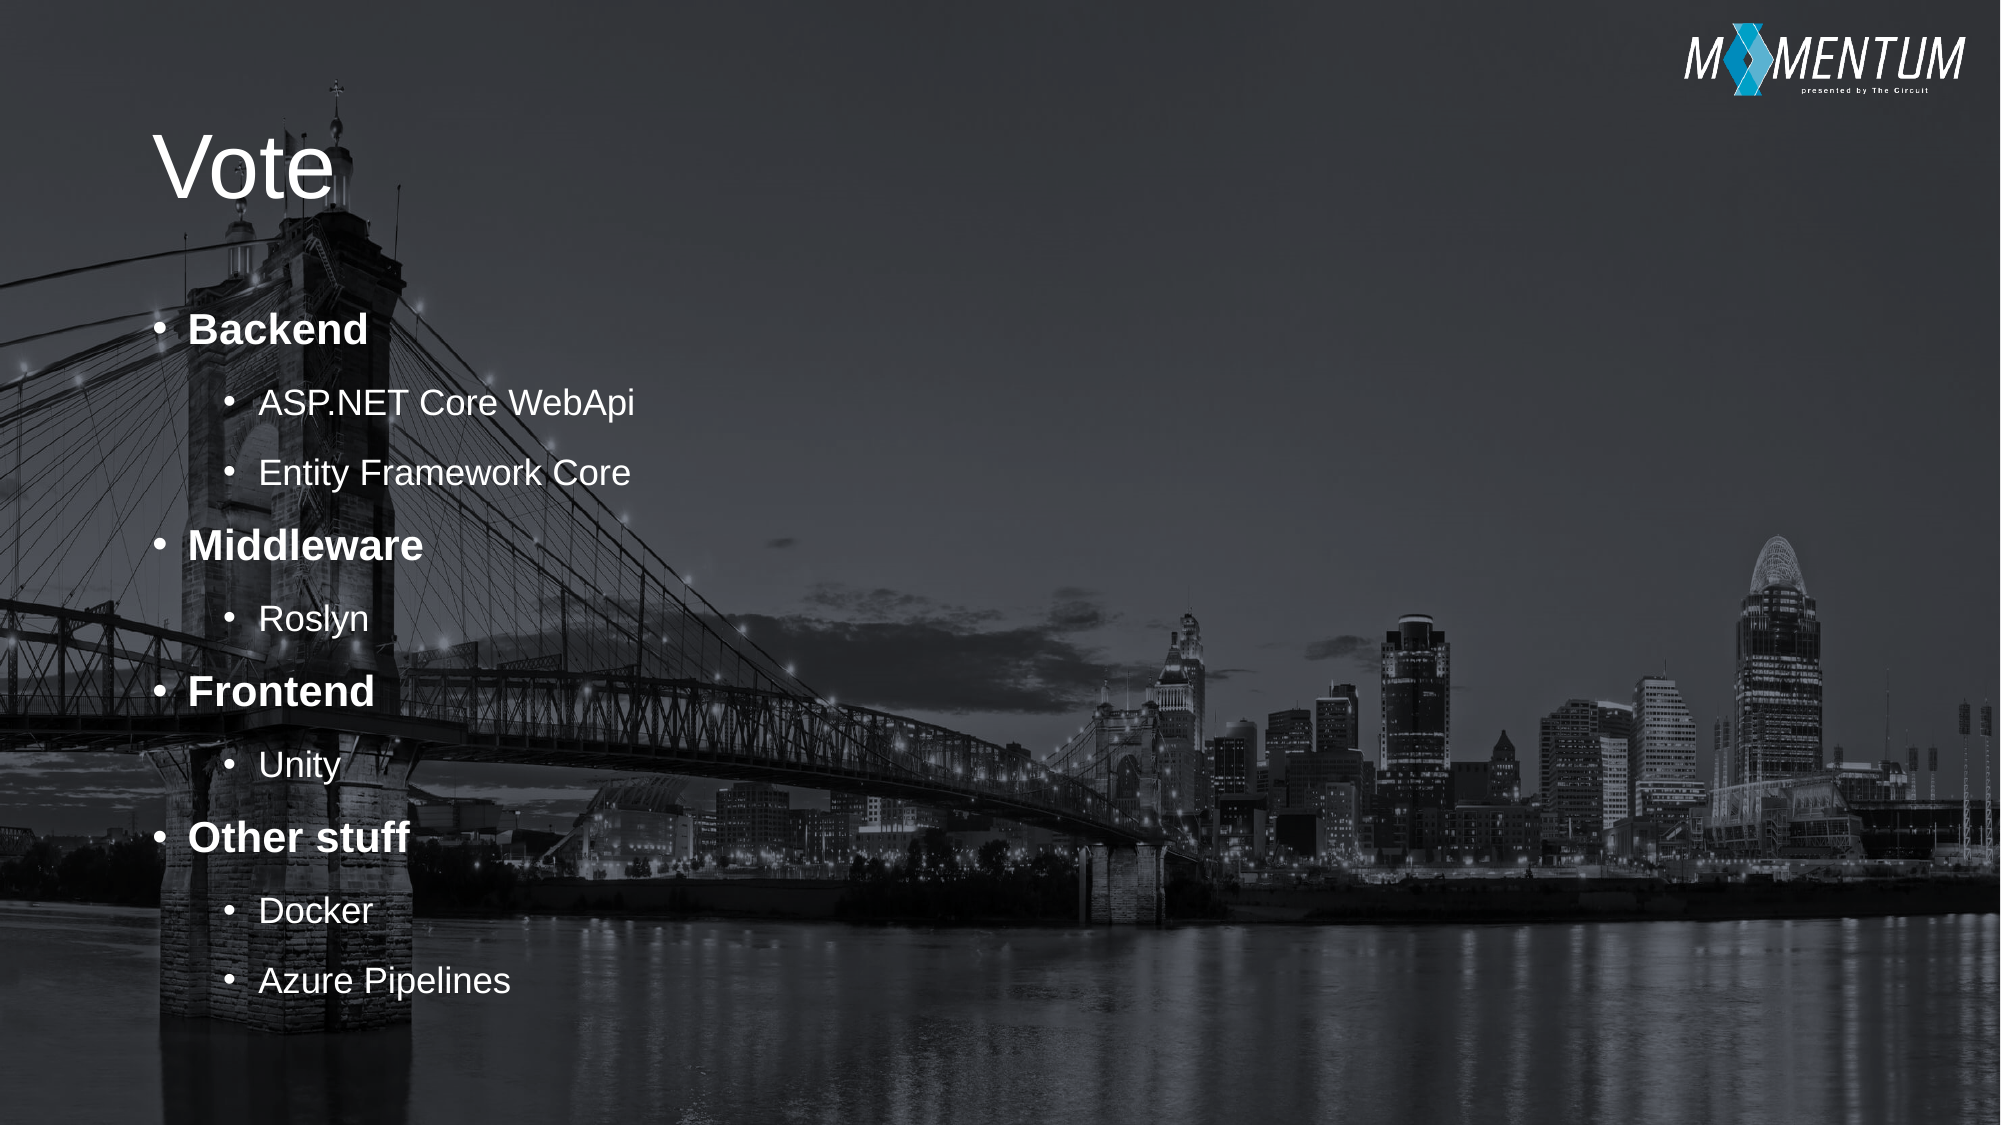

# Vote
Backend
ASP.NET Core WebApi
Entity Framework Core
Middleware
Roslyn
Frontend
Unity
Other stuff
Docker
Azure Pipelines